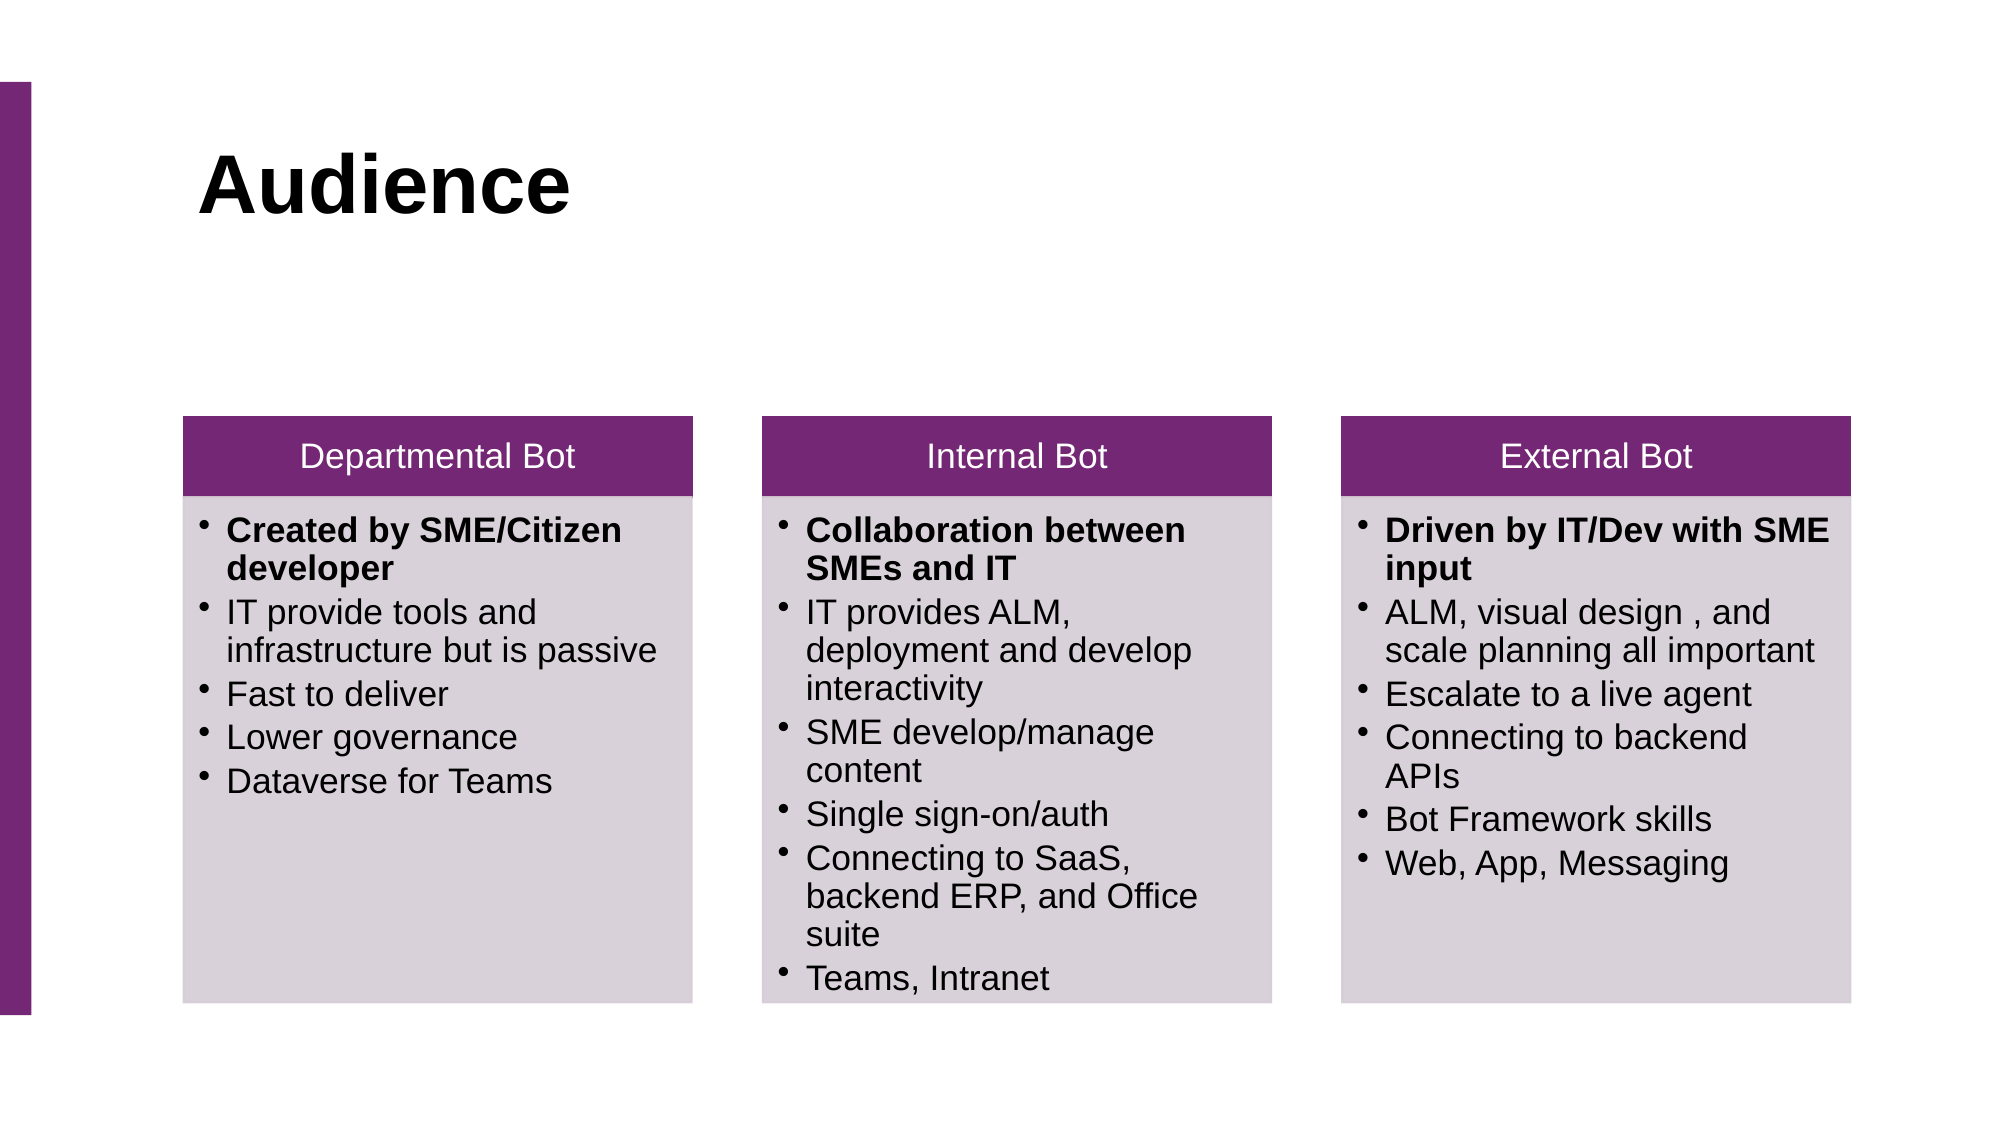

# Audience
Departmental Bot
Created by SME/Citizen developer
IT provide tools and infrastructure but is passive
Fast to deliver
Lower governance
Dataverse for Teams
Internal Bot
Collaboration between SMEs and IT
IT provides ALM, deployment and develop interactivity
SME develop/manage content
Single sign-on/auth
Connecting to SaaS, backend ERP, and Office suite
Teams, Intranet
External Bot
Driven by IT/Dev with SME input
ALM, visual design , and scale planning all important
Escalate to a live agent
Connecting to backend APIs
Bot Framework skills
Web, App, Messaging